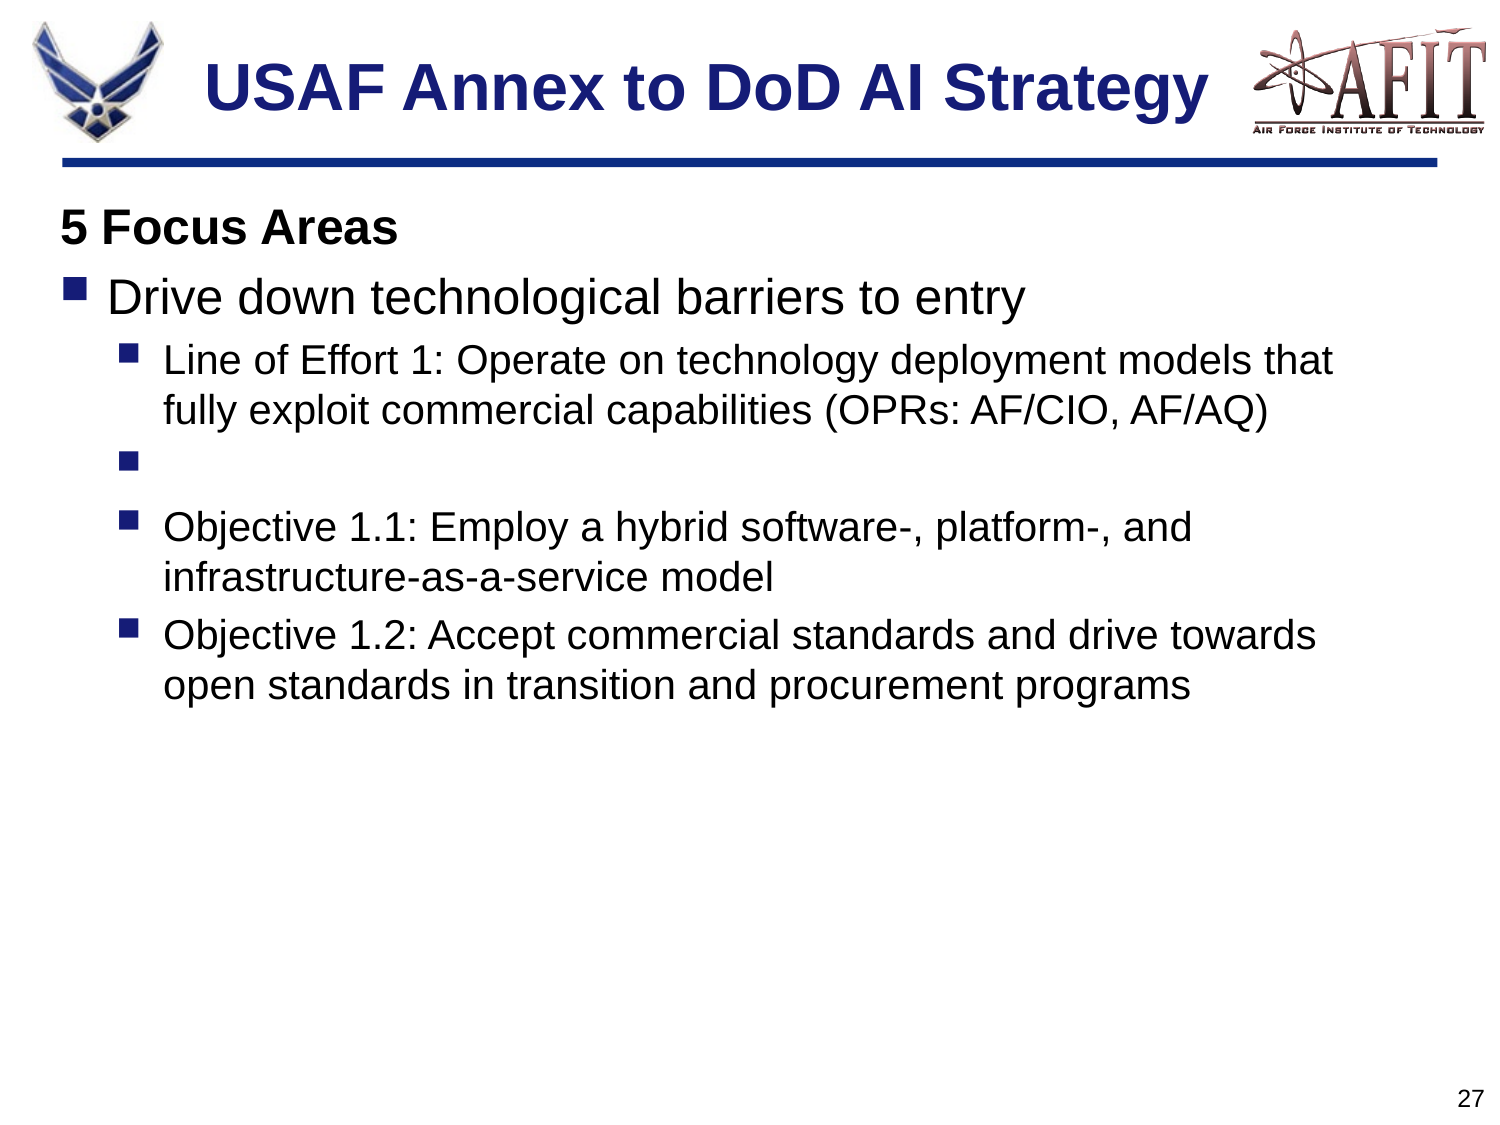

# USAF Annex to DoD AI Strategy
5 Focus Areas
Drive down technological barriers to entry
Line of Effort 1: Operate on technology deployment models that fully exploit commercial capabilities (OPRs: AF/CIO, AF/AQ)

Objective 1.1: Employ a hybrid software-, platform-, and infrastructure-as-a-service model
Objective 1.2: Accept commercial standards and drive towards open standards in transition and procurement programs